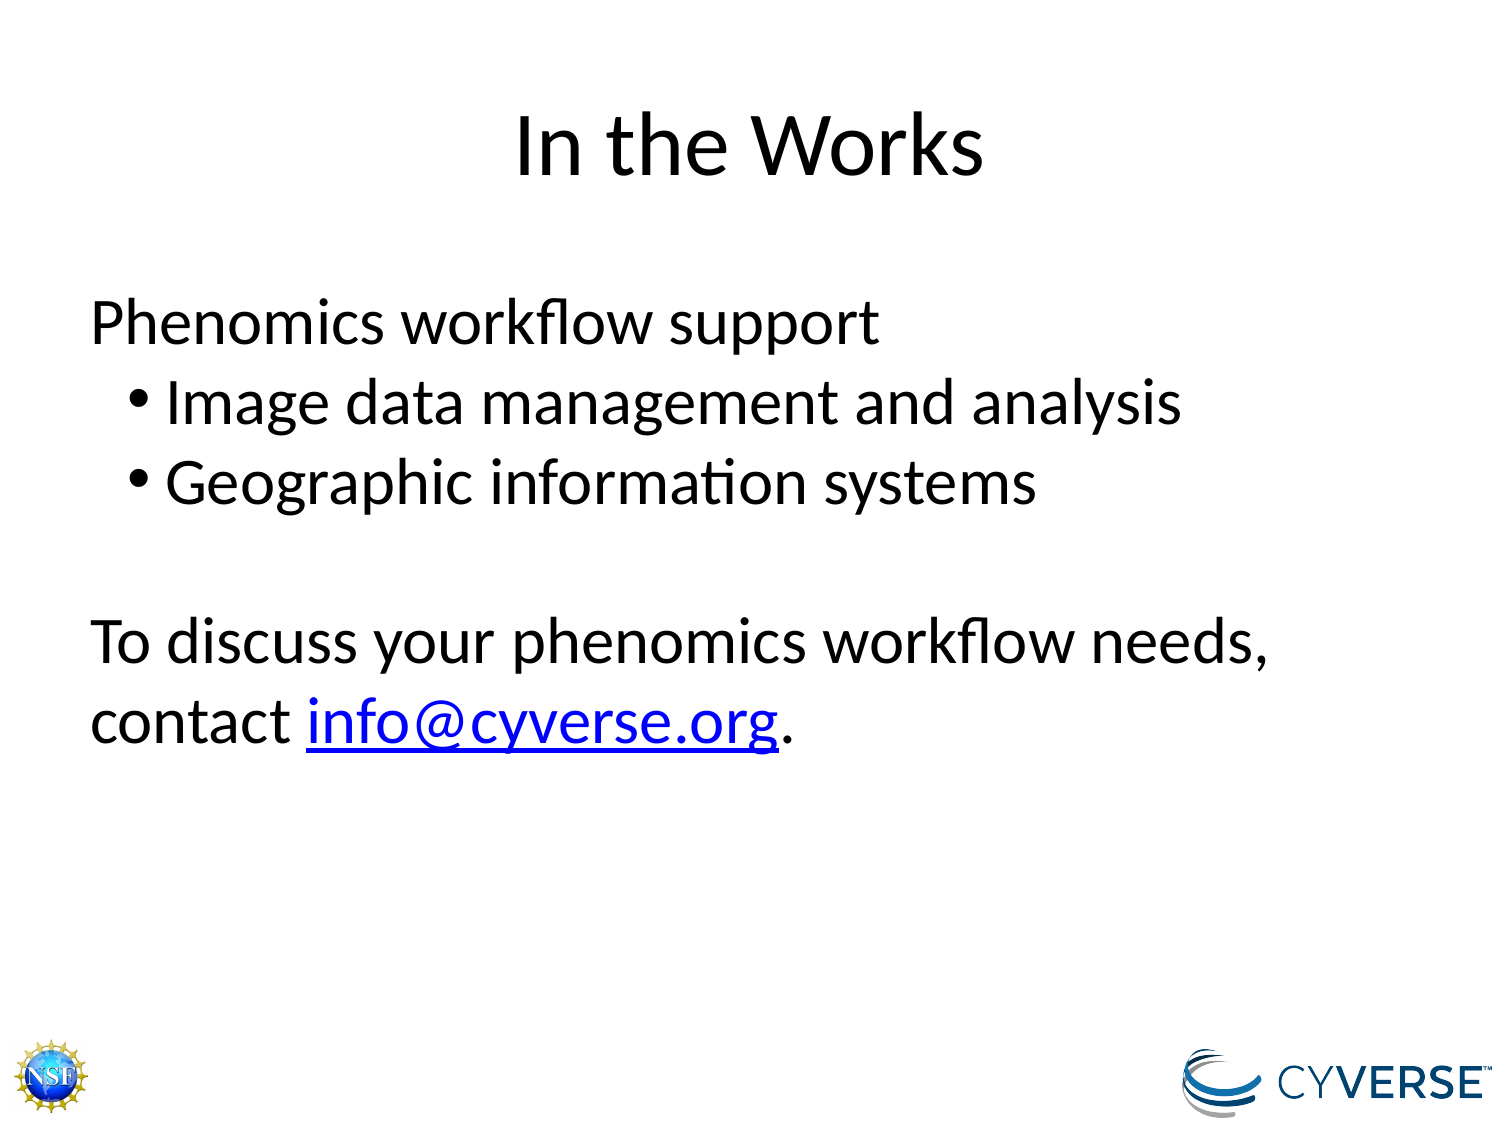

# In the Works
Phenomics workflow support
Image data management and analysis
Geographic information systems

To discuss your phenomics workflow needs, contact info@cyverse.org.